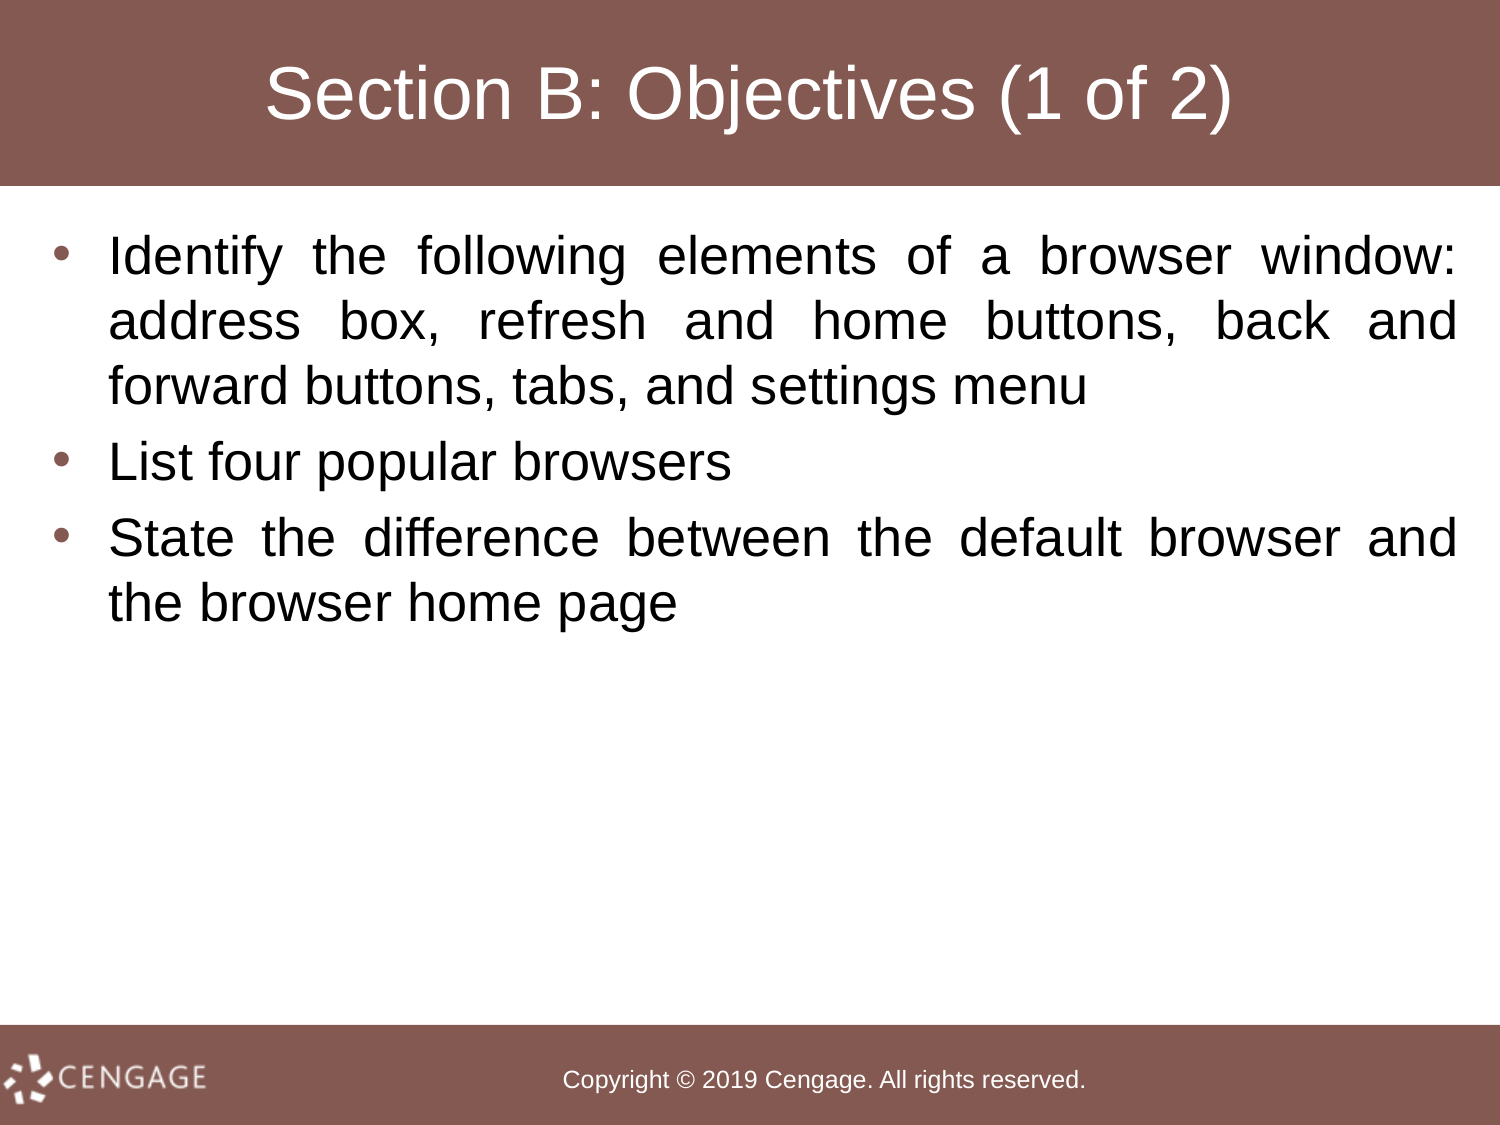

# Section B: Objectives (1 of 2)
Identify the following elements of a browser window: address box, refresh and home buttons, back and forward buttons, tabs, and settings menu
List four popular browsers
State the difference between the default browser and the browser home page